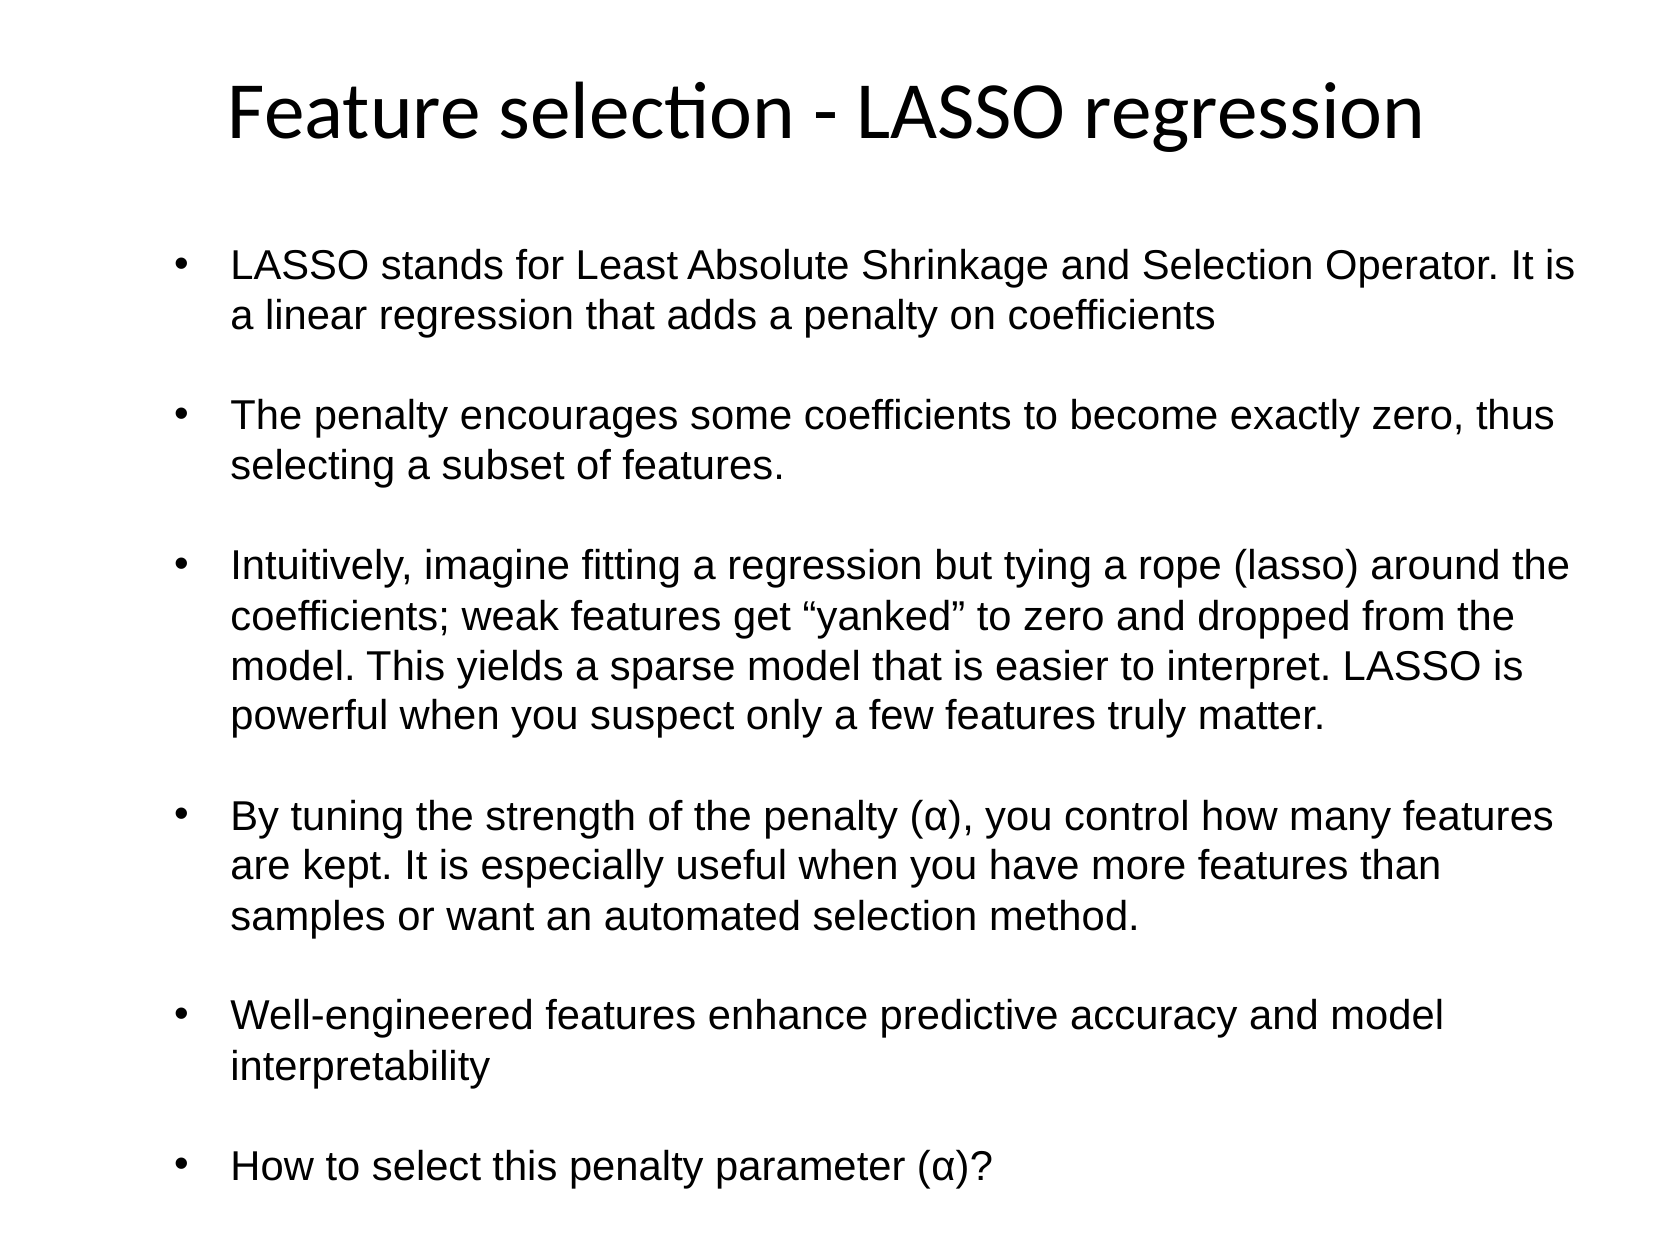

Feature selection - LASSO regression

LASSO stands for Least Absolute Shrinkage and Selection Operator. It is a linear regression that adds a penalty on coefficients

The penalty encourages some coefficients to become exactly zero, thus selecting a subset of features.

Intuitively, imagine fitting a regression but tying a rope (lasso) around the coefficients; weak features get “yanked” to zero and dropped from the model. This yields a sparse model that is easier to interpret. LASSO is powerful when you suspect only a few features truly matter.

By tuning the strength of the penalty (α), you control how many features are kept. It is especially useful when you have more features than samples or want an automated selection method.

Well-engineered features enhance predictive accuracy and model interpretability

How to select this penalty parameter (α)?